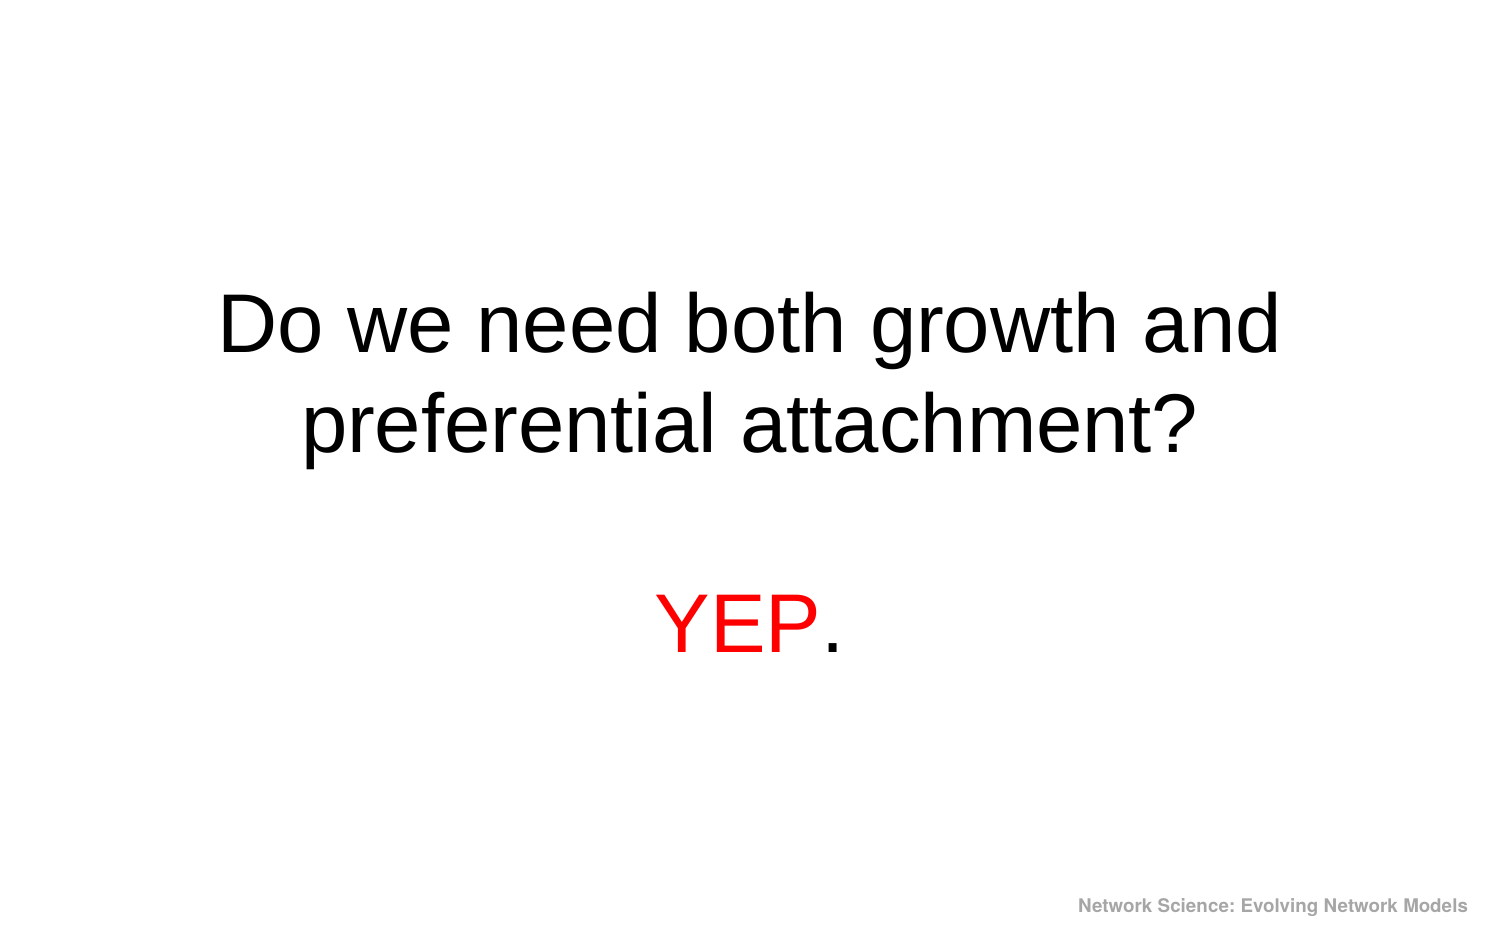

# Do we need both growth and preferential attachment? YEP.
Network Science: Evolving Network Models